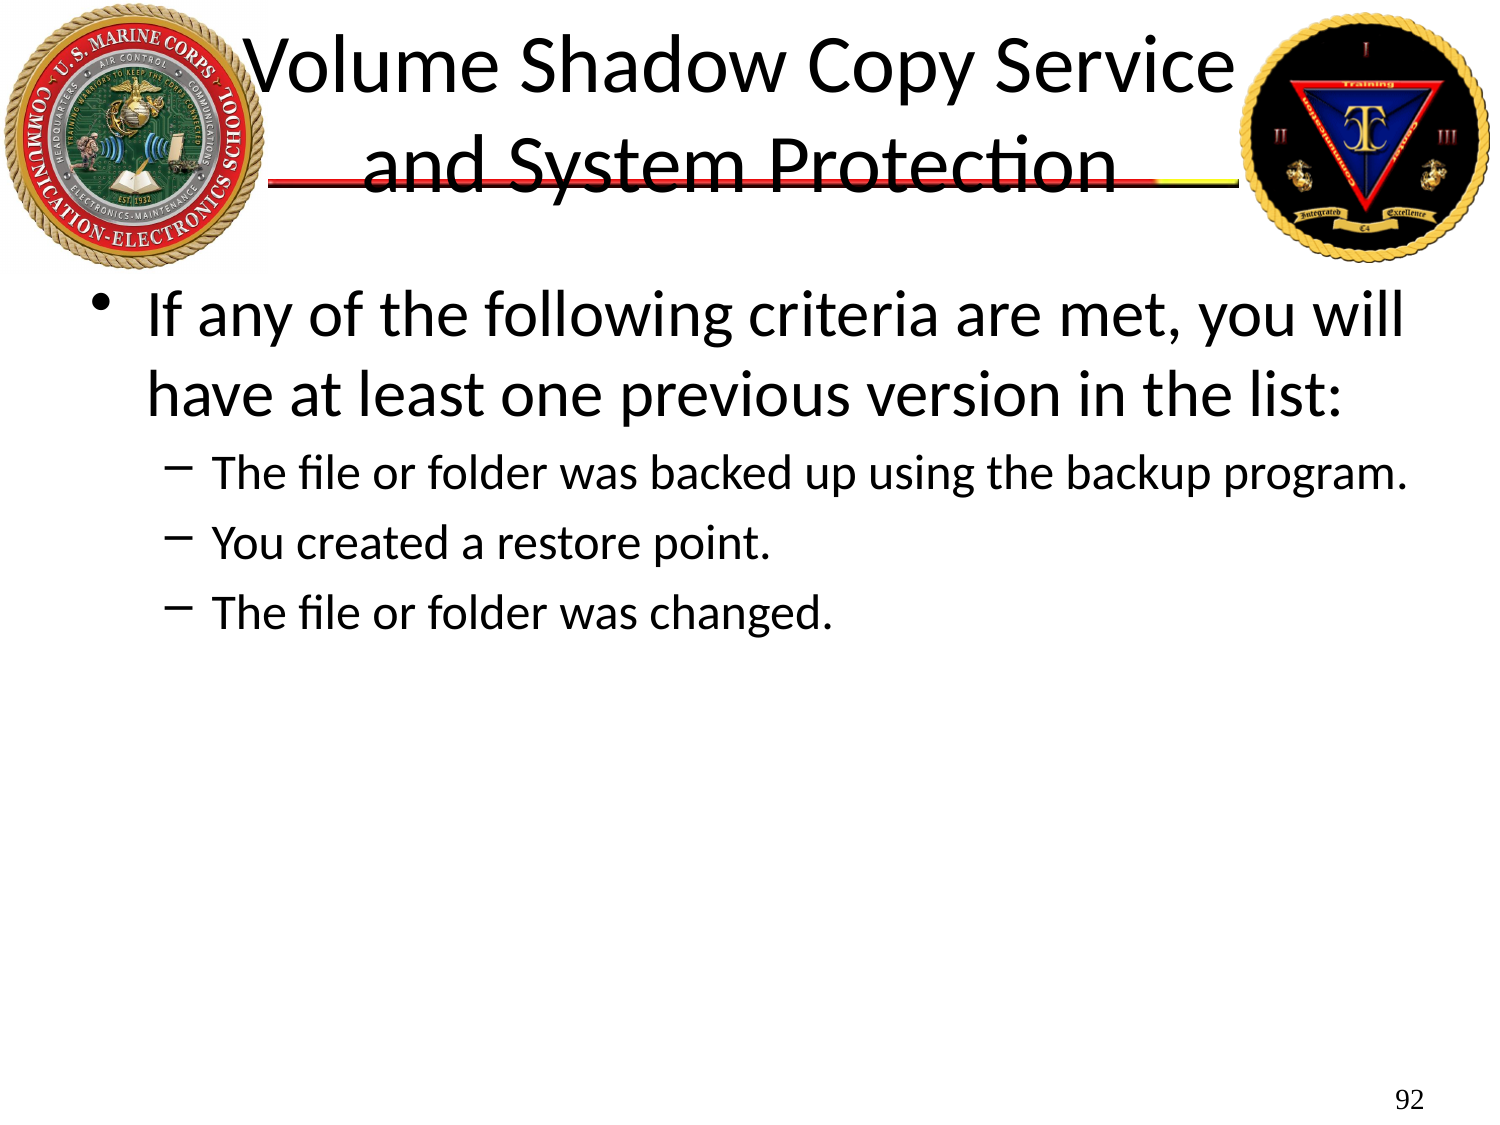

# Volume Shadow Copy Service and System Protection
If any of the following criteria are met, you will have at least one previous version in the list:
The file or folder was backed up using the backup program.
You created a restore point.
The file or folder was changed.